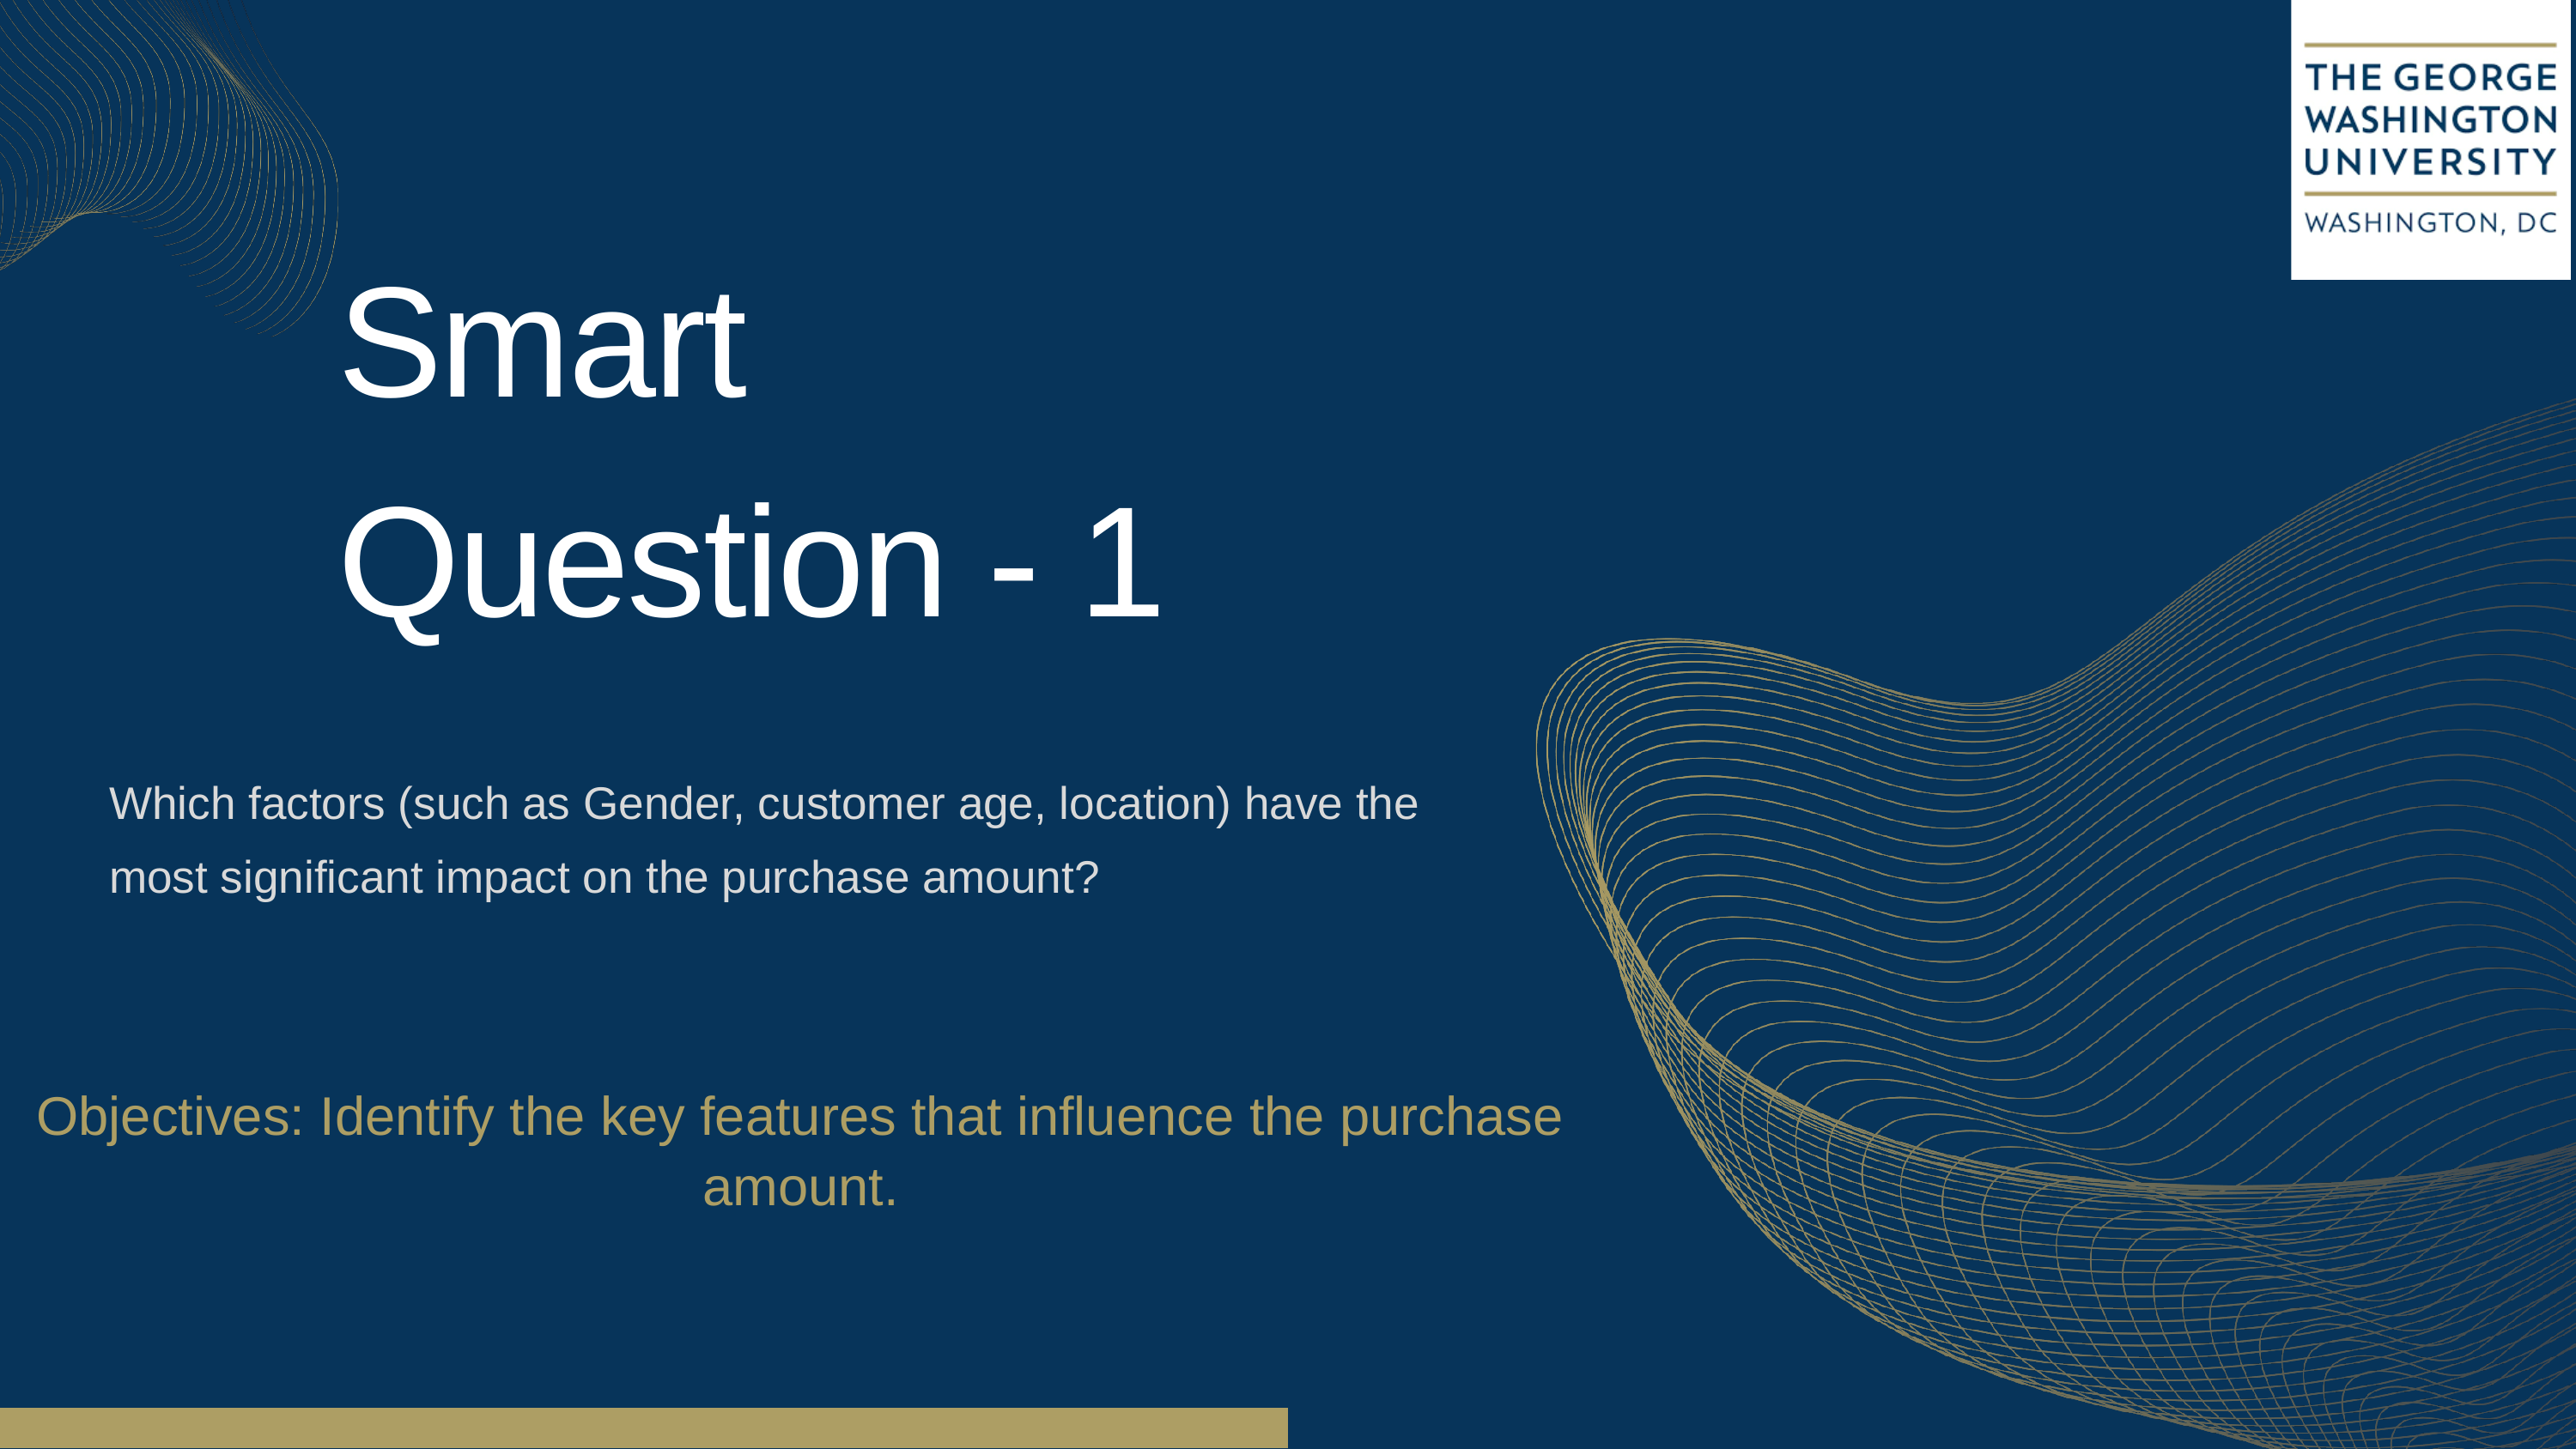

Smart Question - 1

Which factors (such as Gender, customer age, location) have the most significant impact on the purchase amount?
Objectives: Identify the key features that influence the purchase amount.